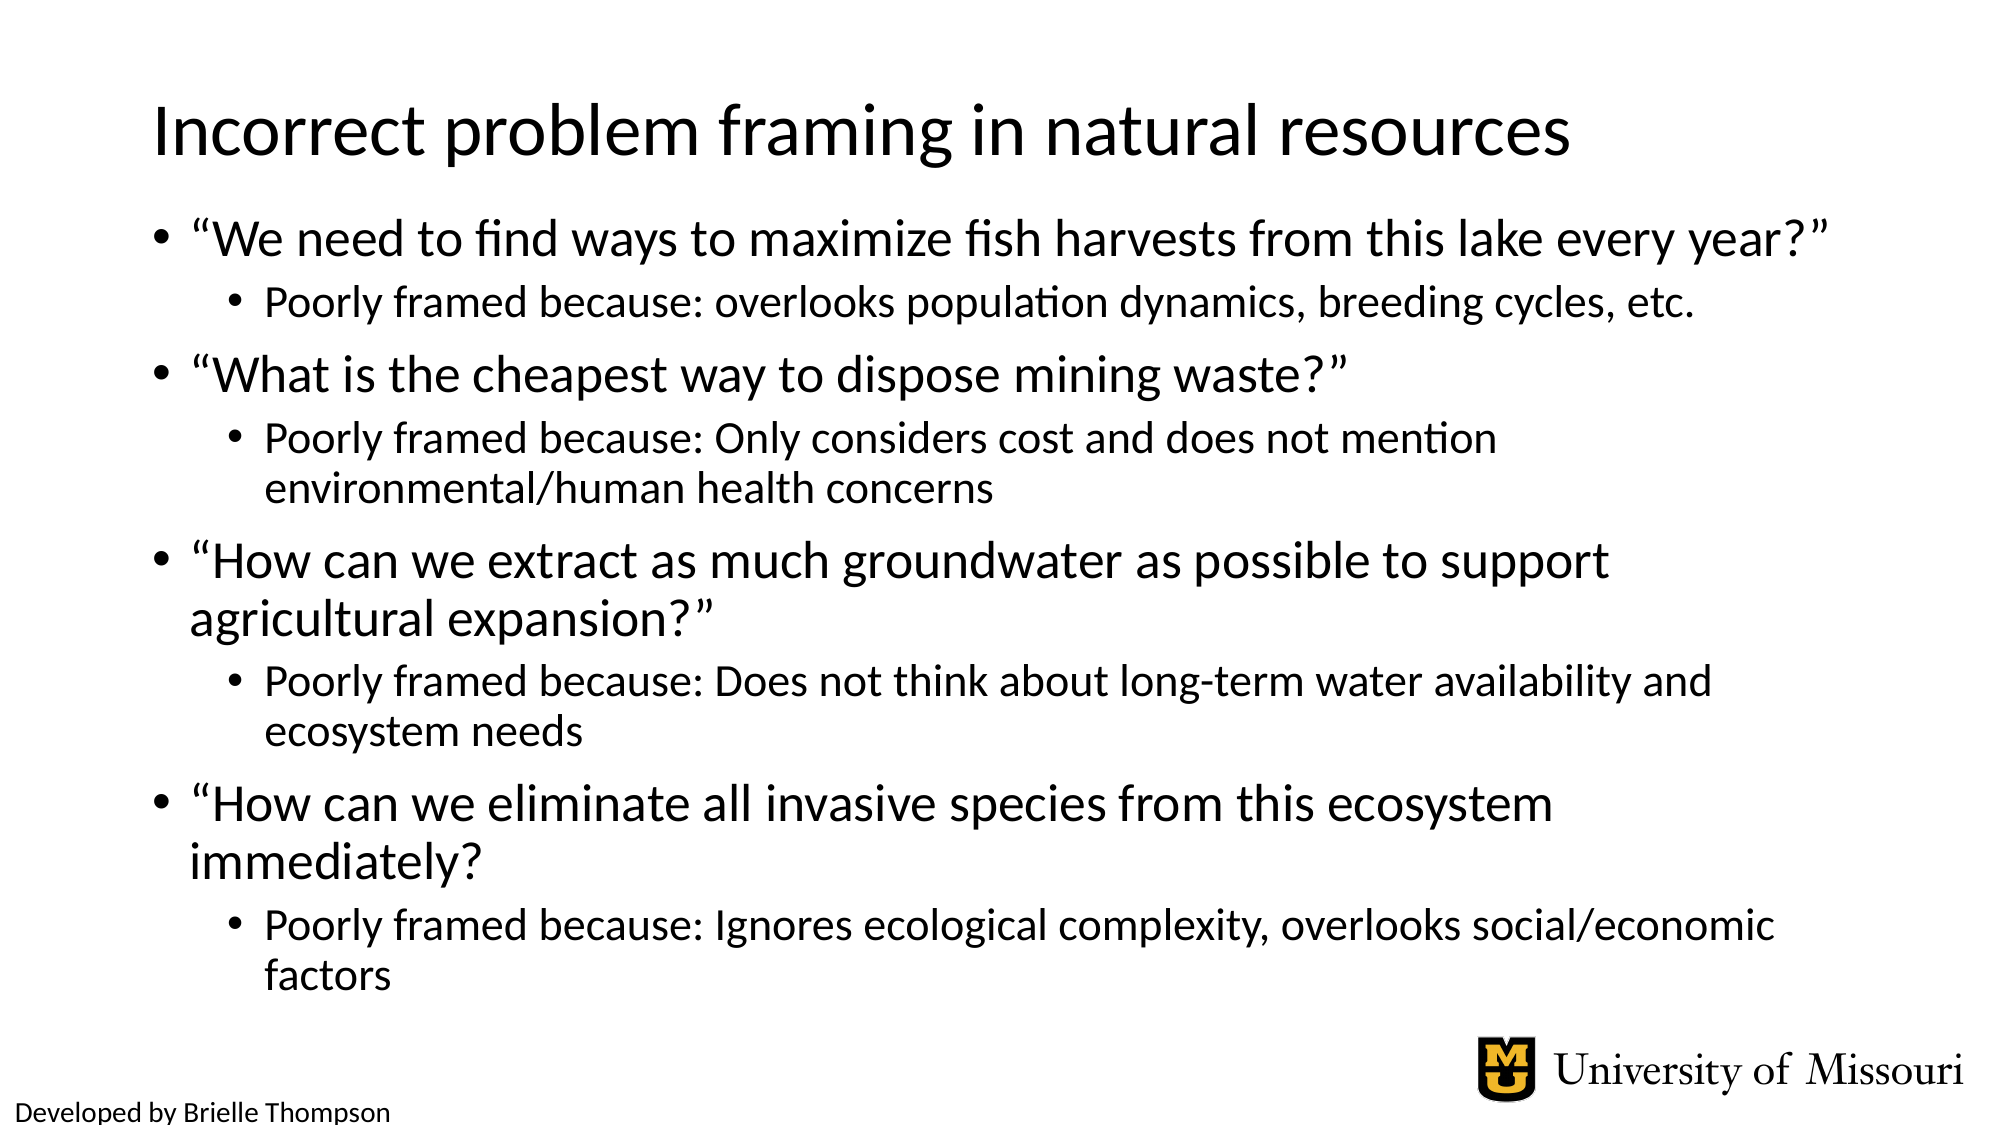

# Incorrect problem framing in natural resources
“We need to find ways to maximize fish harvests from this lake every year?”
Poorly framed because: overlooks population dynamics, breeding cycles, etc.
“What is the cheapest way to dispose mining waste?”
Poorly framed because: Only considers cost and does not mention environmental/human health concerns
“How can we extract as much groundwater as possible to support agricultural expansion?”
Poorly framed because: Does not think about long-term water availability and ecosystem needs
“How can we eliminate all invasive species from this ecosystem immediately?
Poorly framed because: Ignores ecological complexity, overlooks social/economic factors
Developed by Brielle Thompson